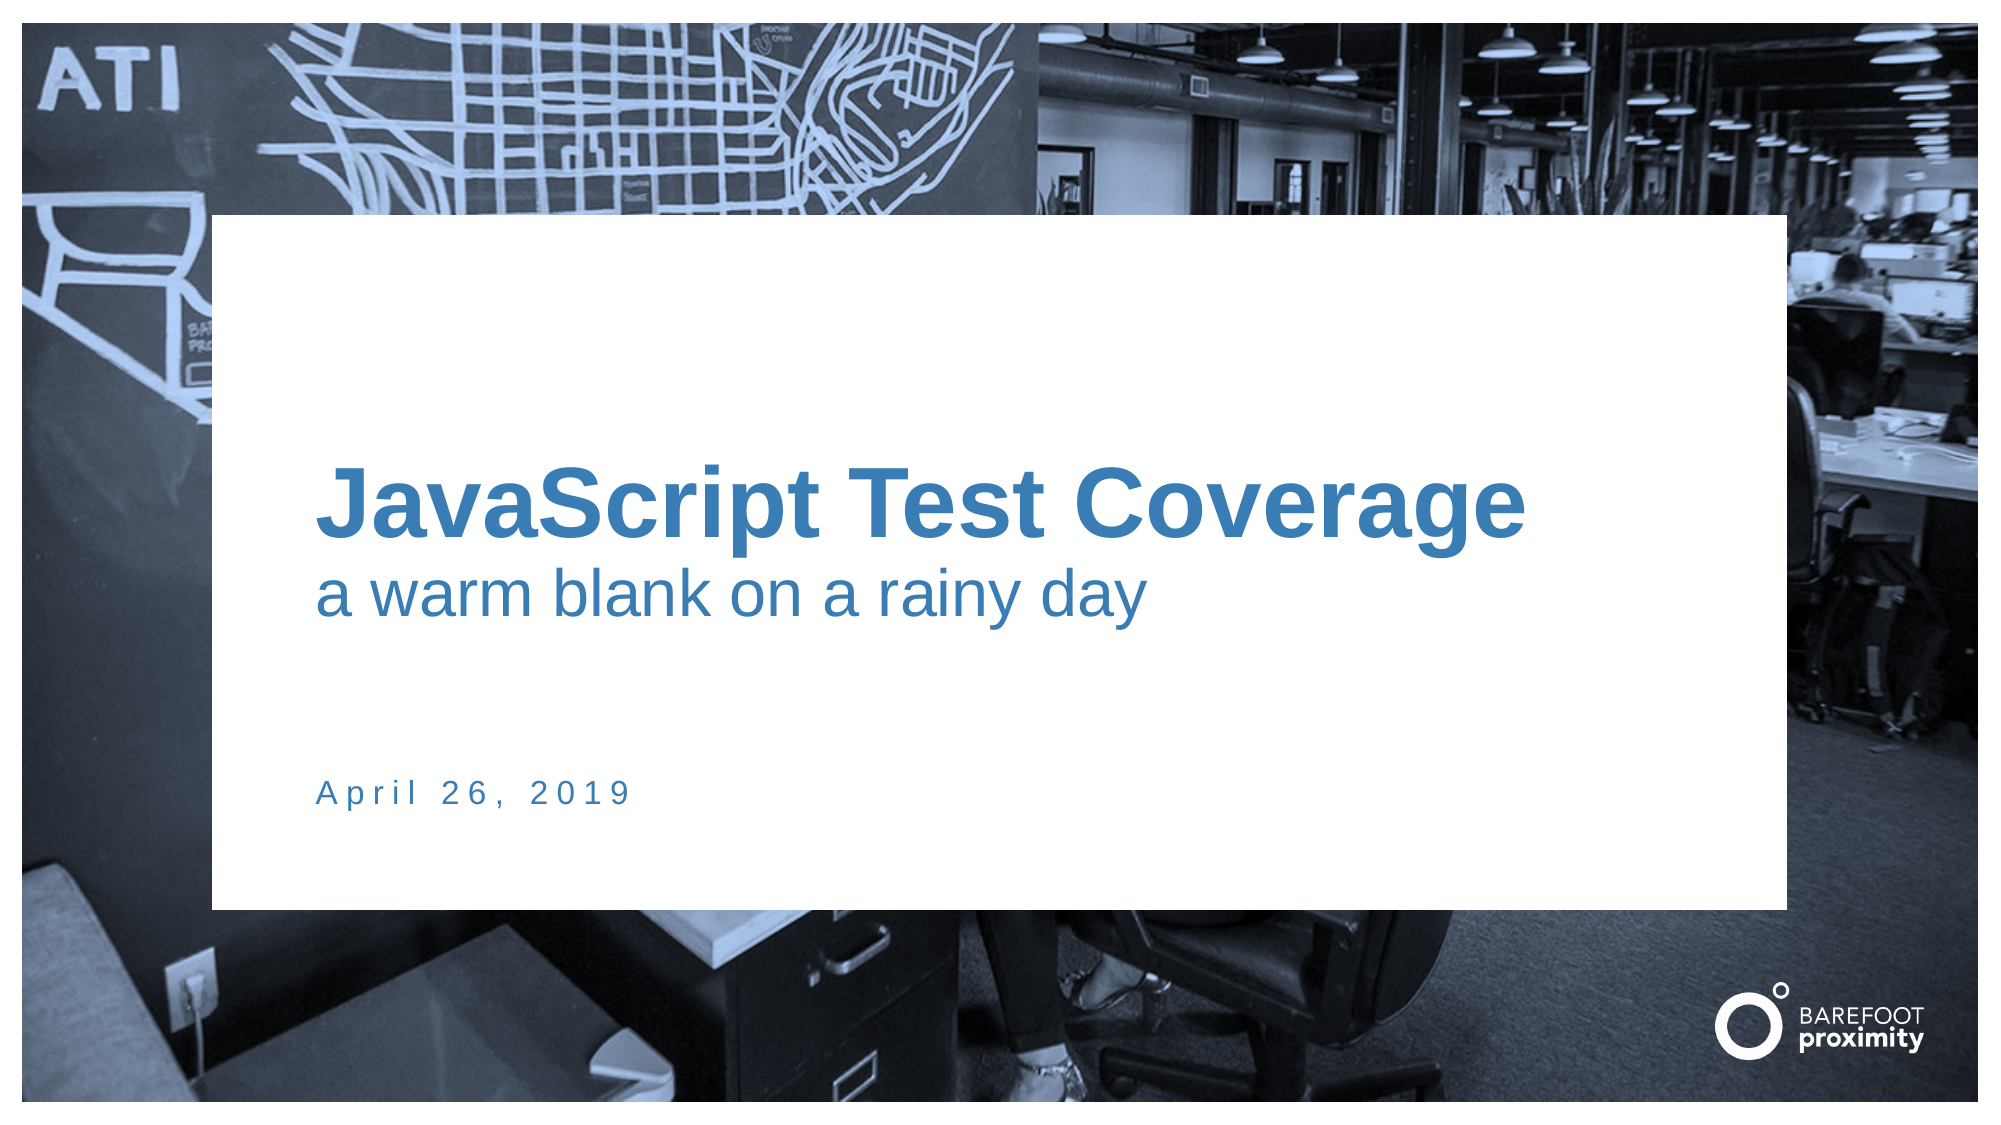

JavaScript Test Coverage
a warm blank on a rainy day
April 26, 2019